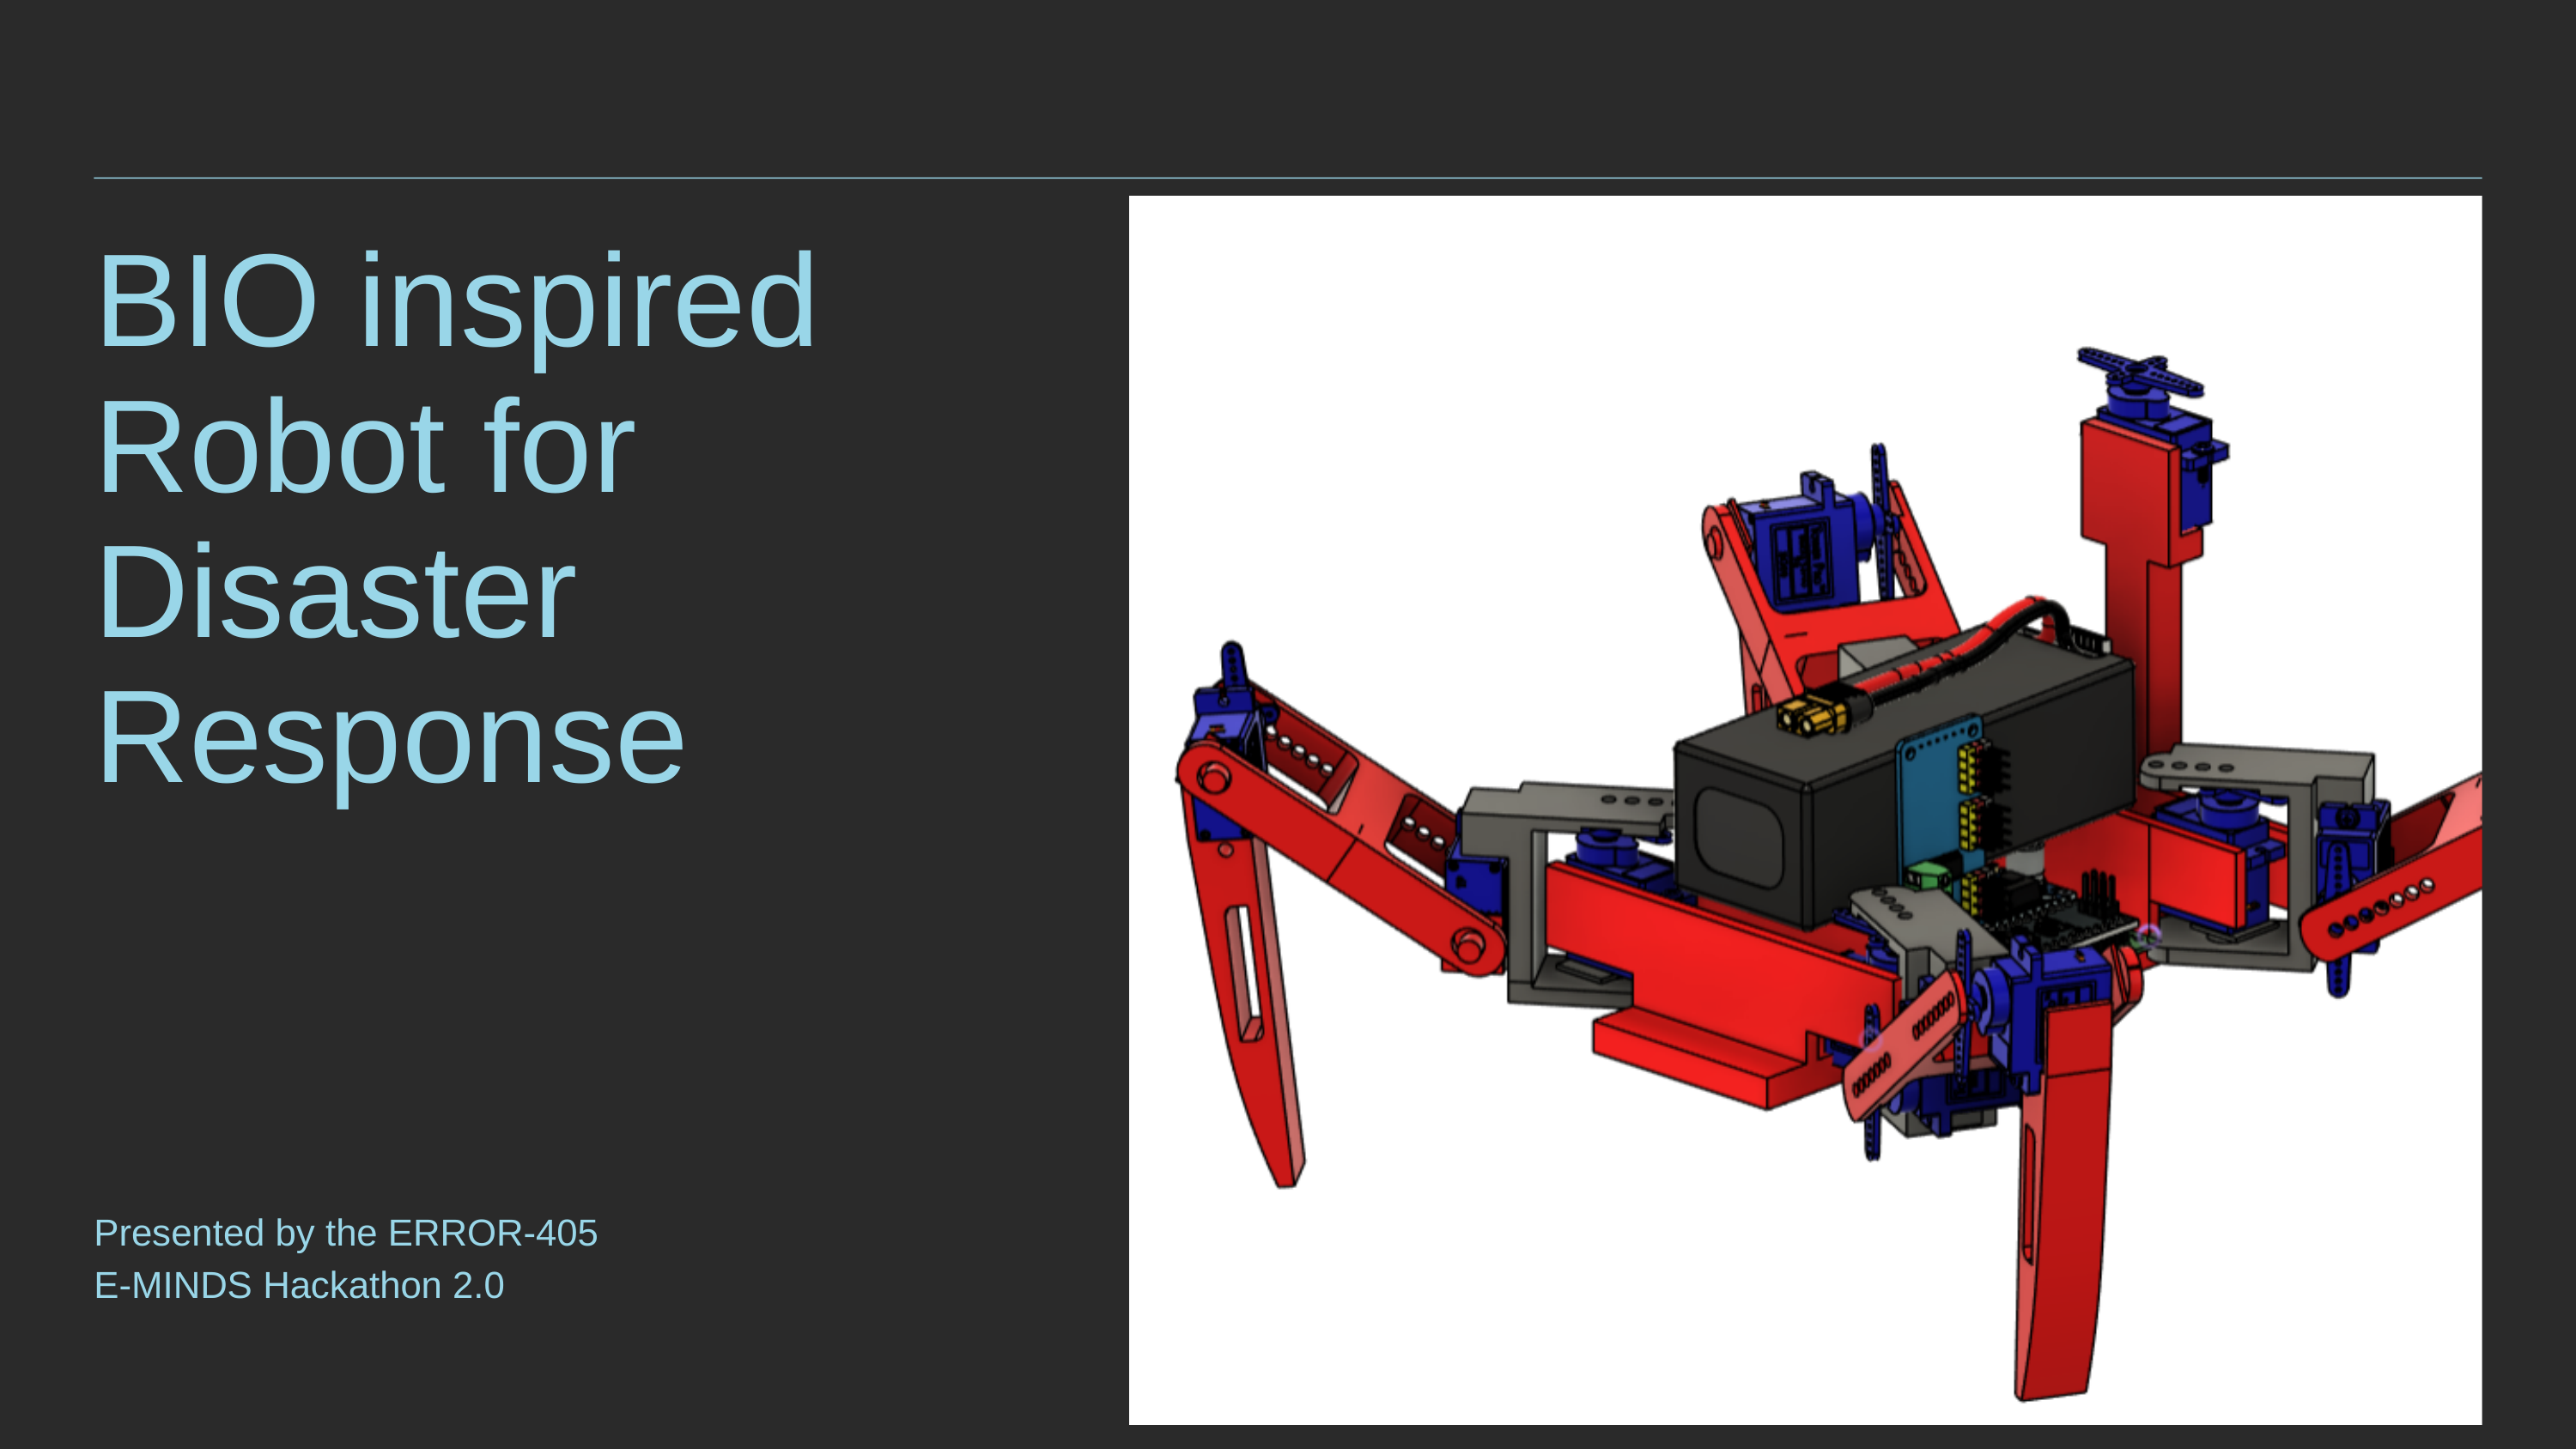

BIO inspired Robot for Disaster Response

Presented by the ERROR-405
E-MINDS Hackathon 2.0